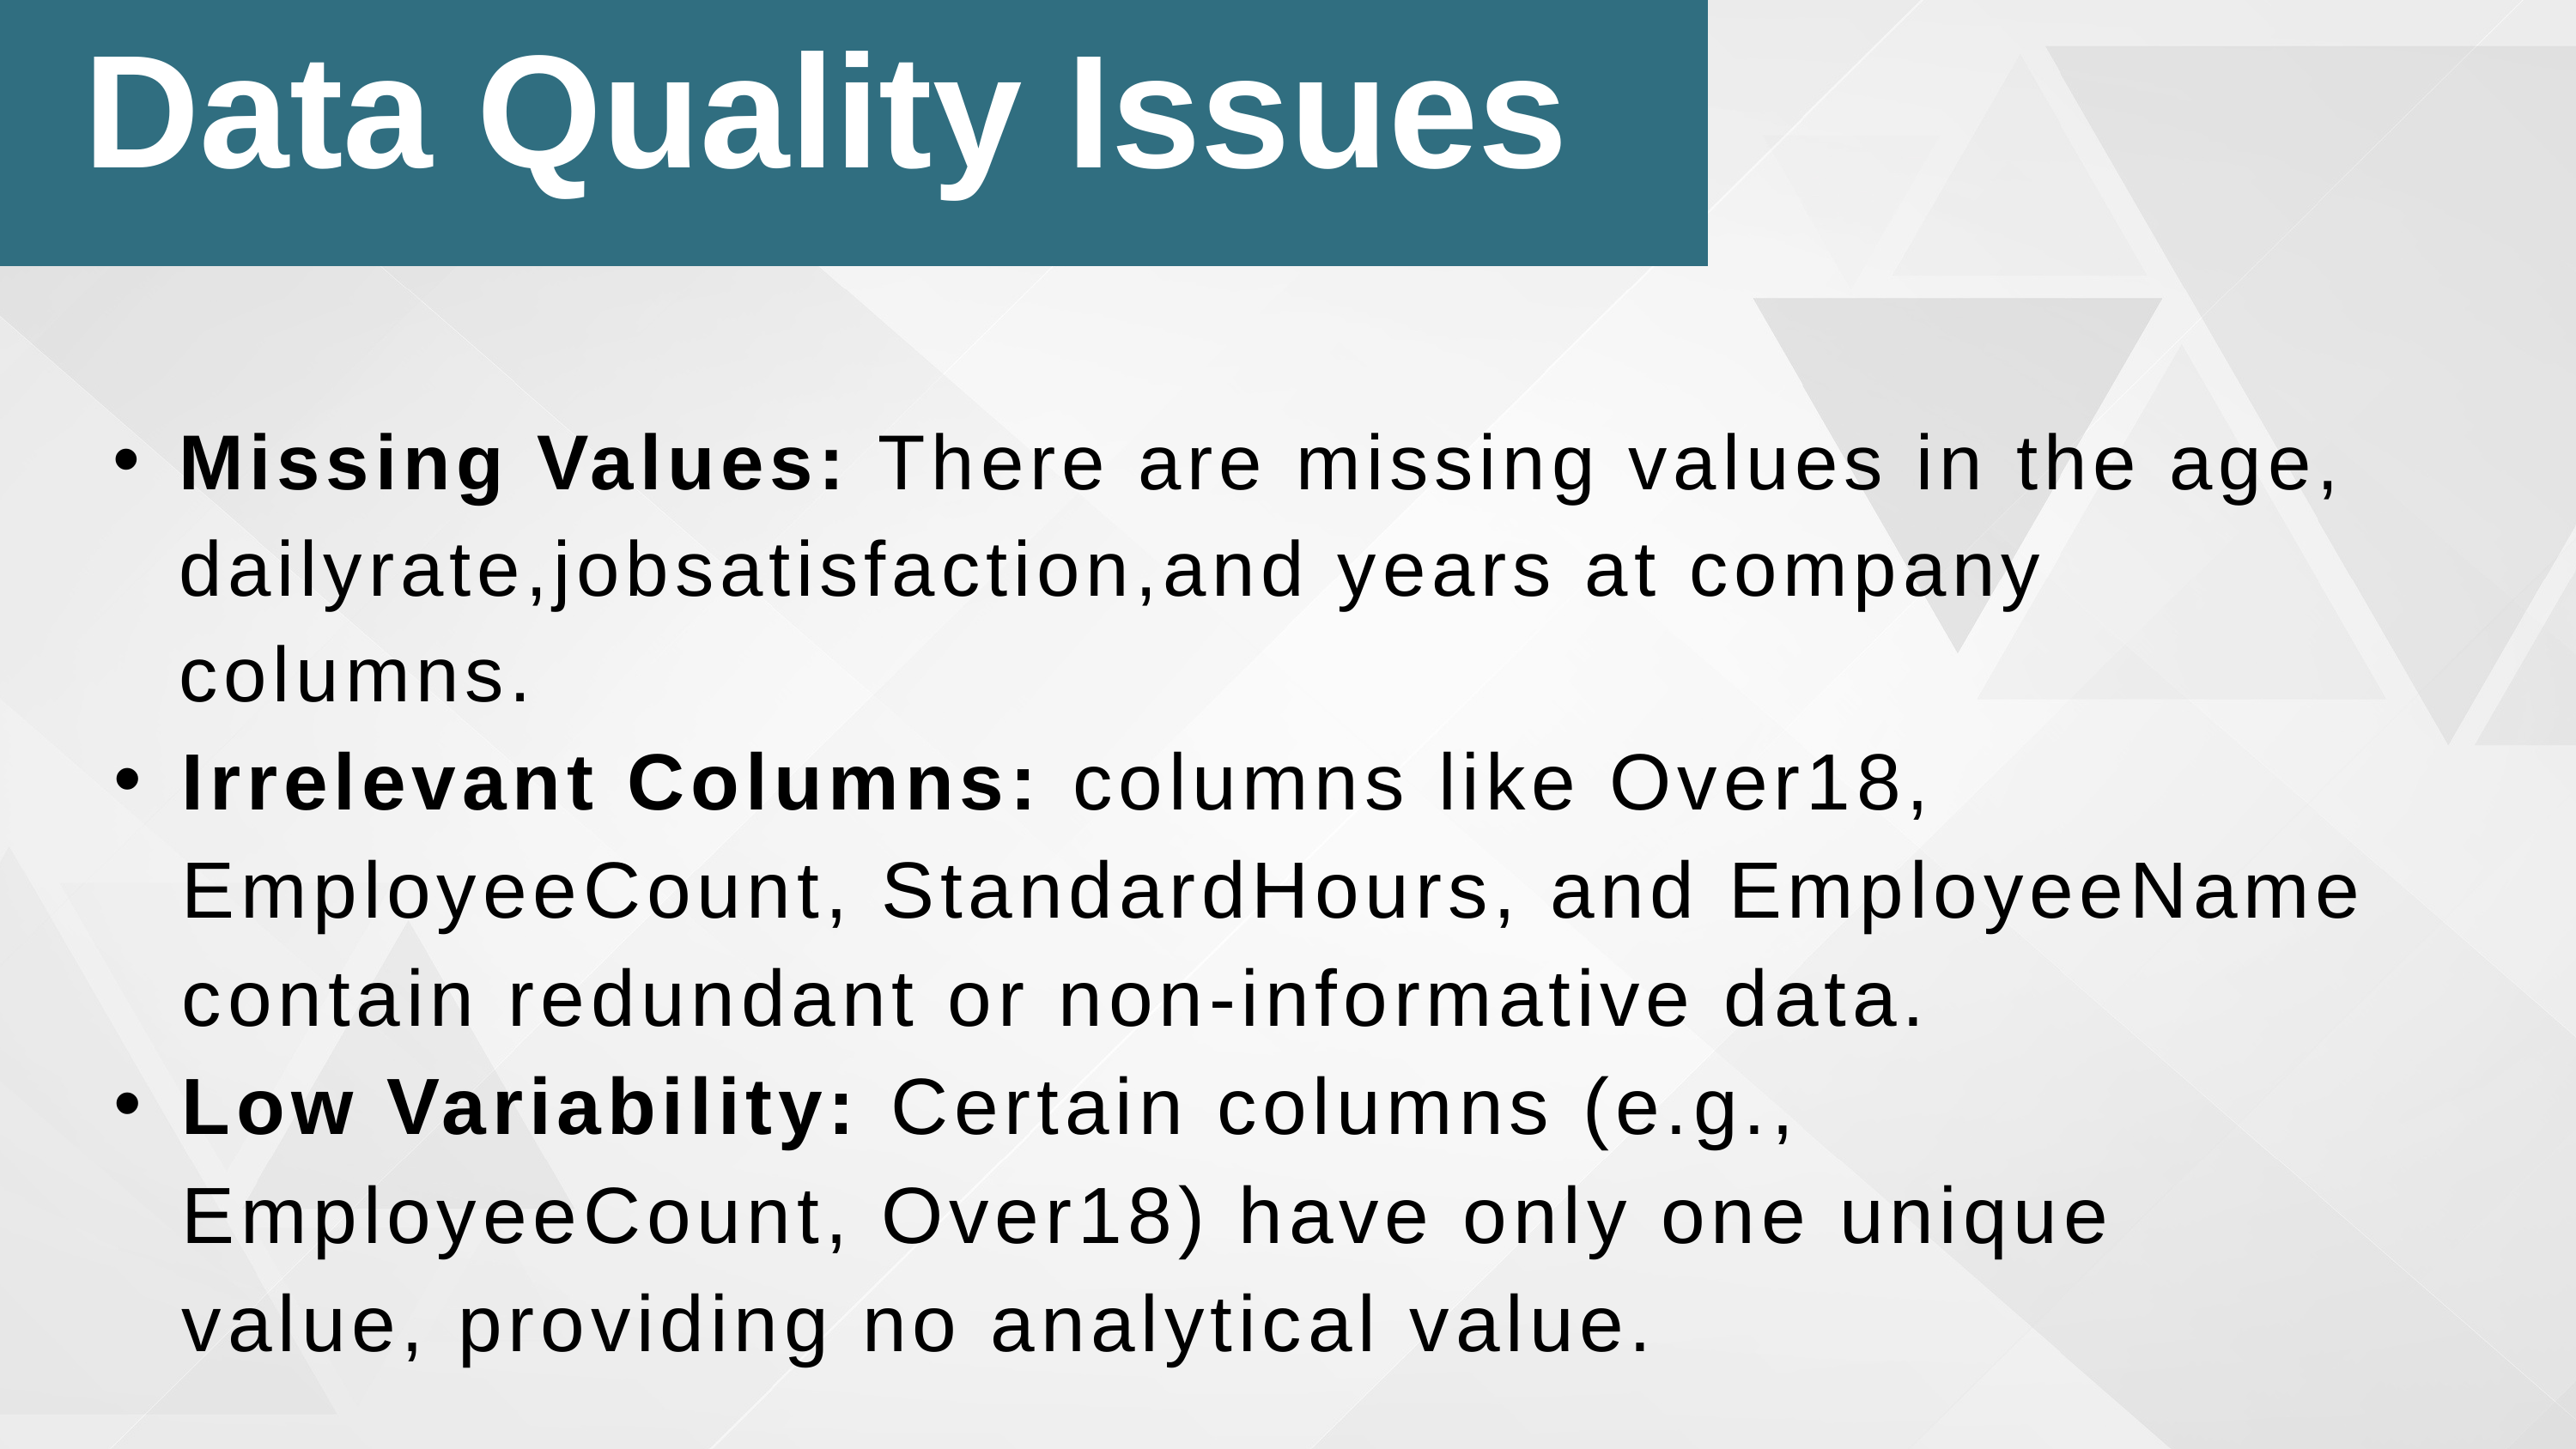

Data Quality Issues
Missing Values: There are missing values in the age, dailyrate,jobsatisfaction,and years at company columns.
Irrelevant Columns: columns like Over18, EmployeeCount, StandardHours, and EmployeeName contain redundant or non-informative data.
Low Variability: Certain columns (e.g., EmployeeCount, Over18) have only one unique value, providing no analytical value.